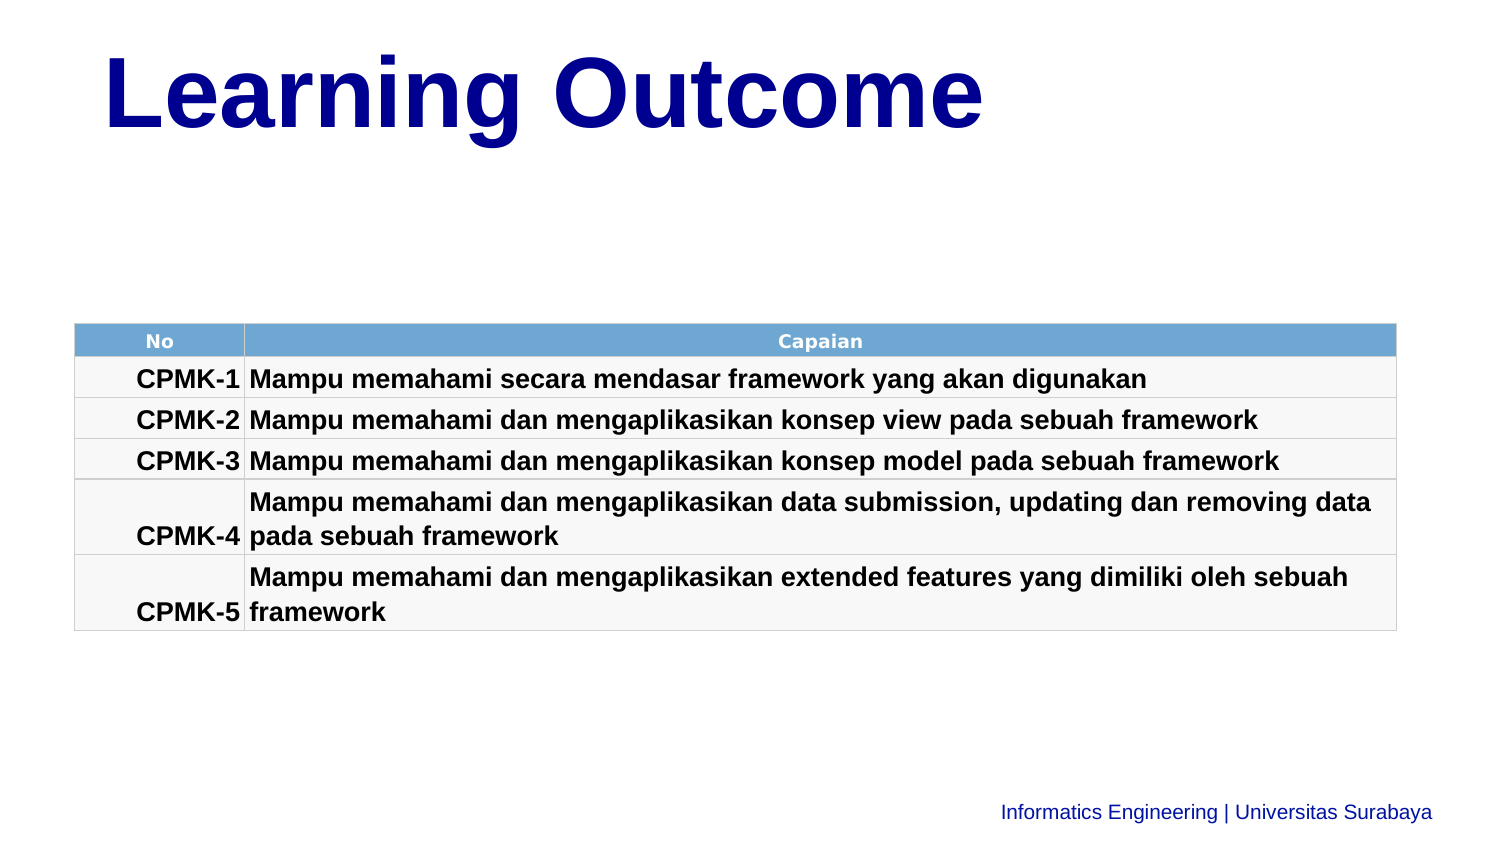

Learning Outcome
| No | Capaian |
| --- | --- |
| CPMK-1 | Mampu memahami secara mendasar framework yang akan digunakan |
| CPMK-2 | Mampu memahami dan mengaplikasikan konsep view pada sebuah framework |
| CPMK-3 | Mampu memahami dan mengaplikasikan konsep model pada sebuah framework |
| CPMK-4 | Mampu memahami dan mengaplikasikan data submission, updating dan removing data pada sebuah framework |
| CPMK-5 | Mampu memahami dan mengaplikasikan extended features yang dimiliki oleh sebuah framework |
Informatics Engineering | Universitas Surabaya